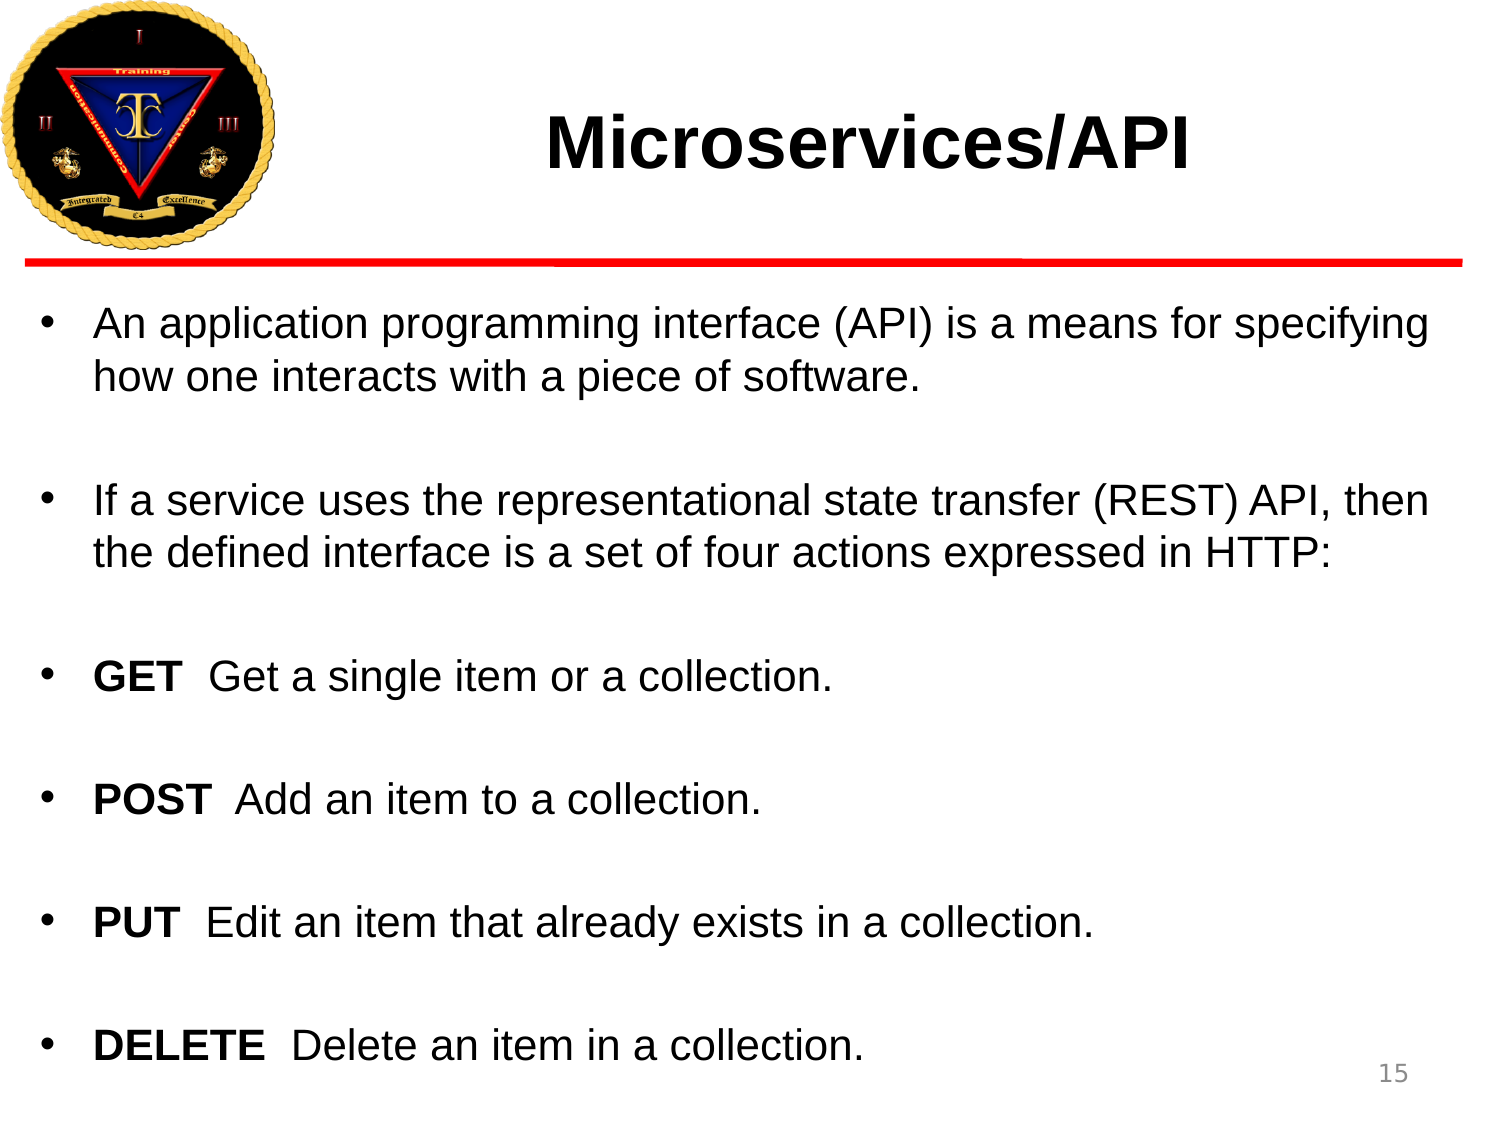

# Microservices/API
An application programming interface (API) is a means for specifying how one interacts with a piece of software.

If a service uses the representational state transfer (REST) API, then the defined interface is a set of four actions expressed in HTTP:

GET  Get a single item or a collection.

POST  Add an item to a collection.

PUT  Edit an item that already exists in a collection.

DELETE  Delete an item in a collection.
15